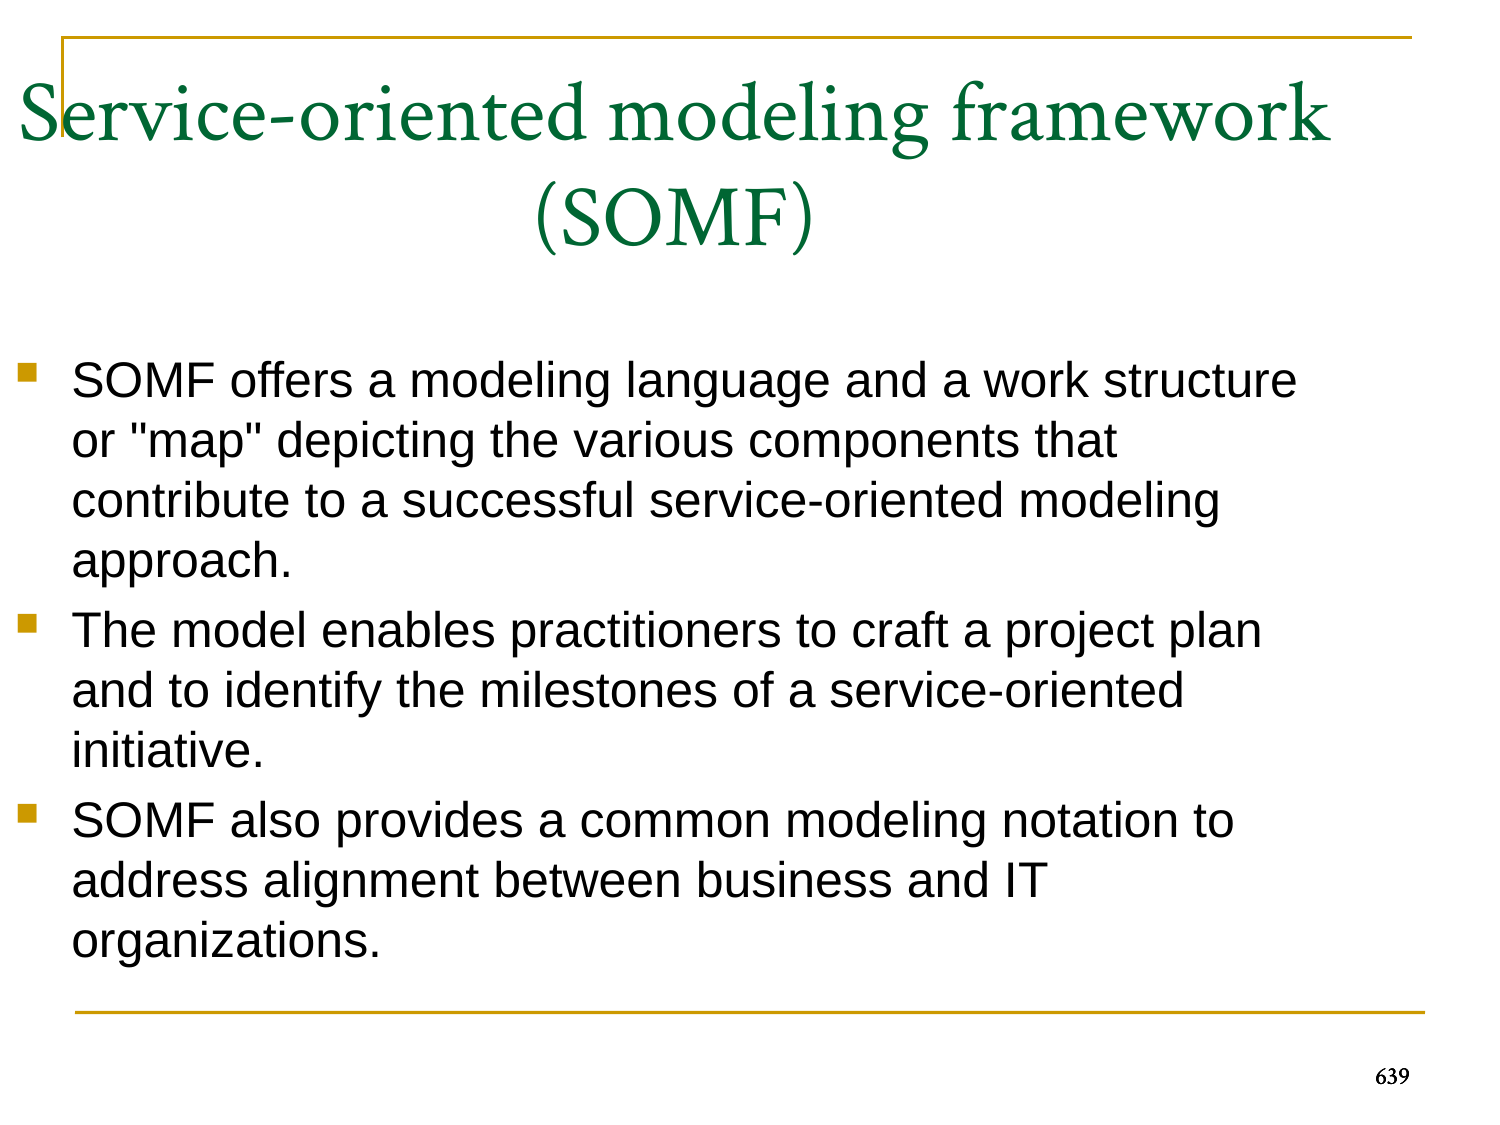

Service-oriented modeling framework (SOMF)
SOMF offers a modeling language and a work structure or "map" depicting the various components that contribute to a successful service-oriented modeling approach.
The model enables practitioners to craft a project plan and to identify the milestones of a service-oriented initiative.
SOMF also provides a common modeling notation to address alignment between business and IT organizations.

639
639
639